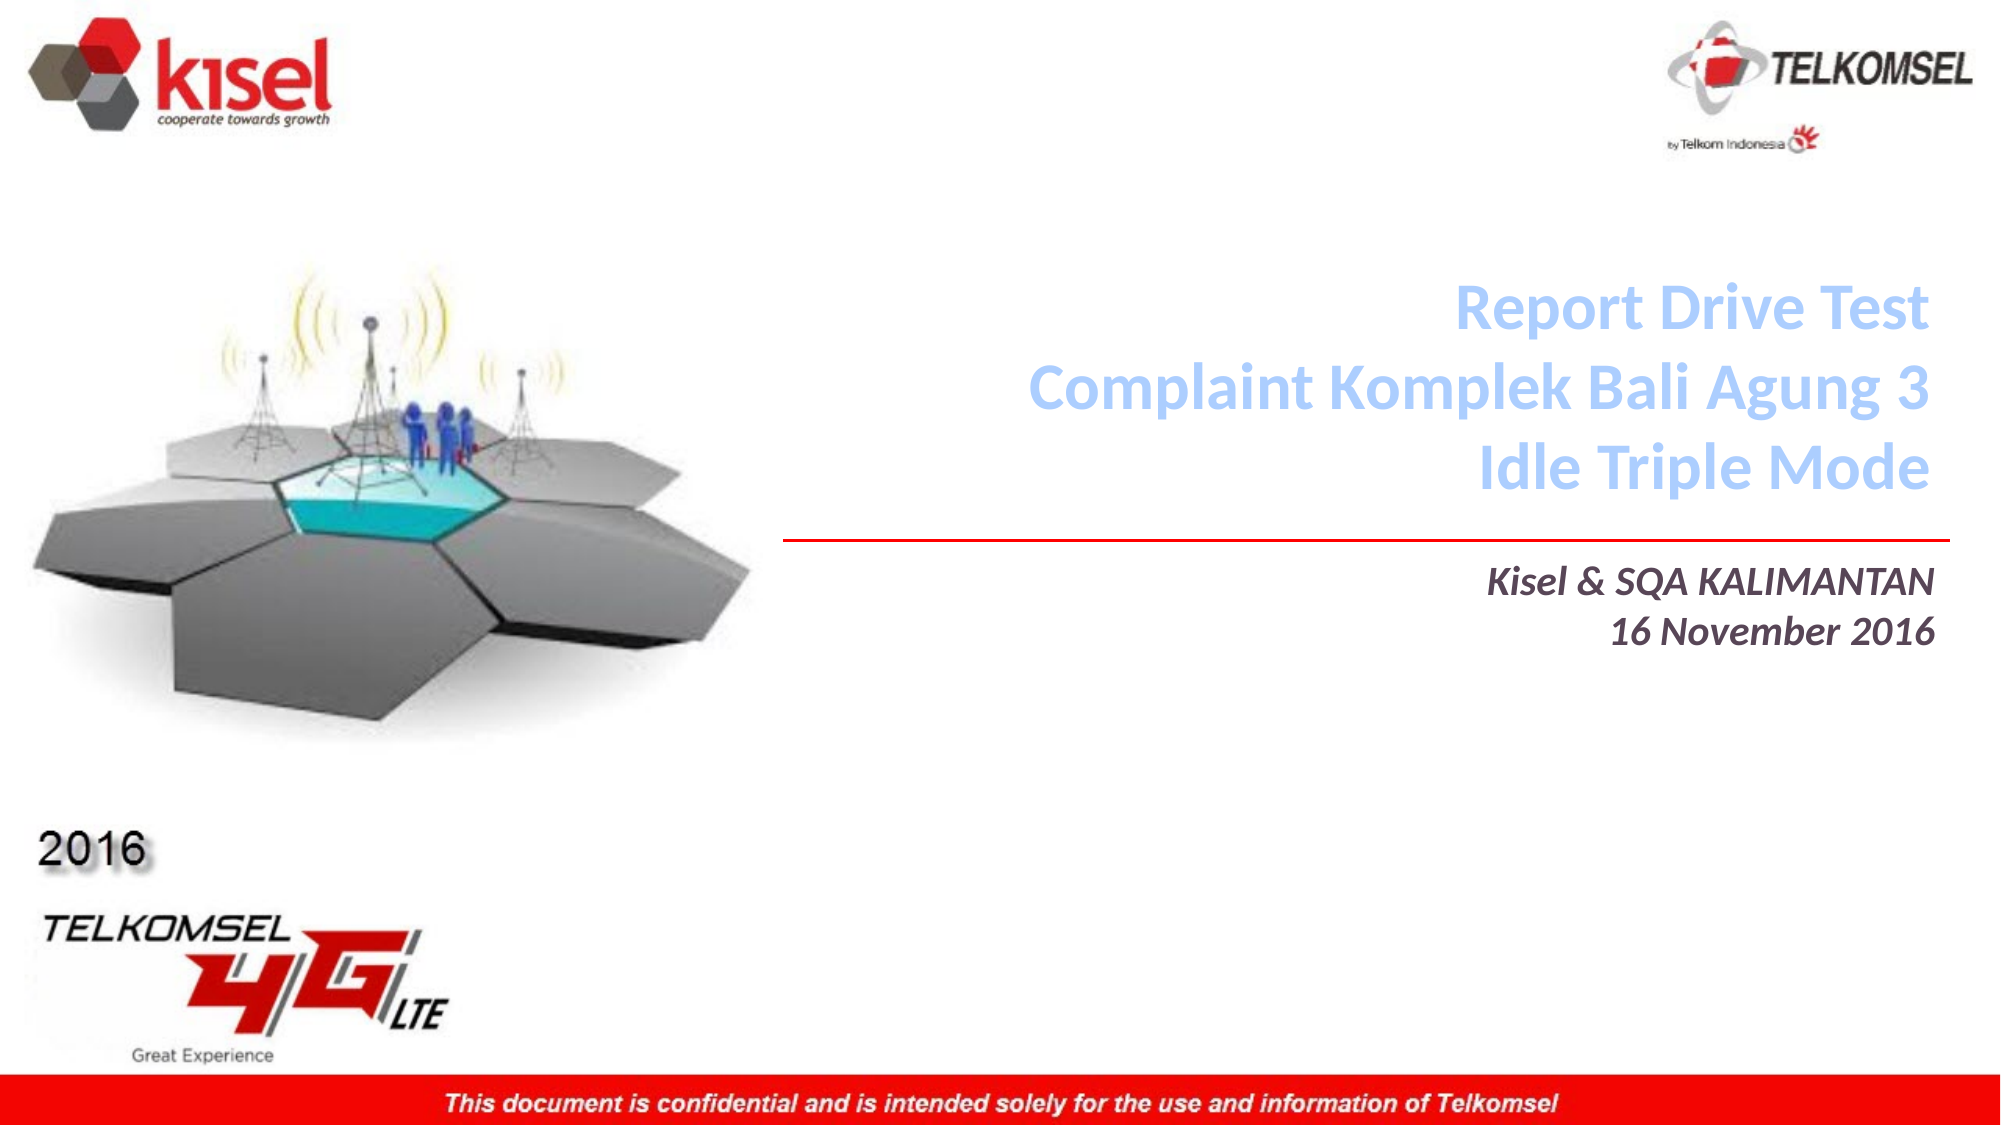

Report Drive Test
Complaint Komplek Bali Agung 3
Idle Triple Mode

Kisel & SQA KALIMANTAN
 16 November 2016